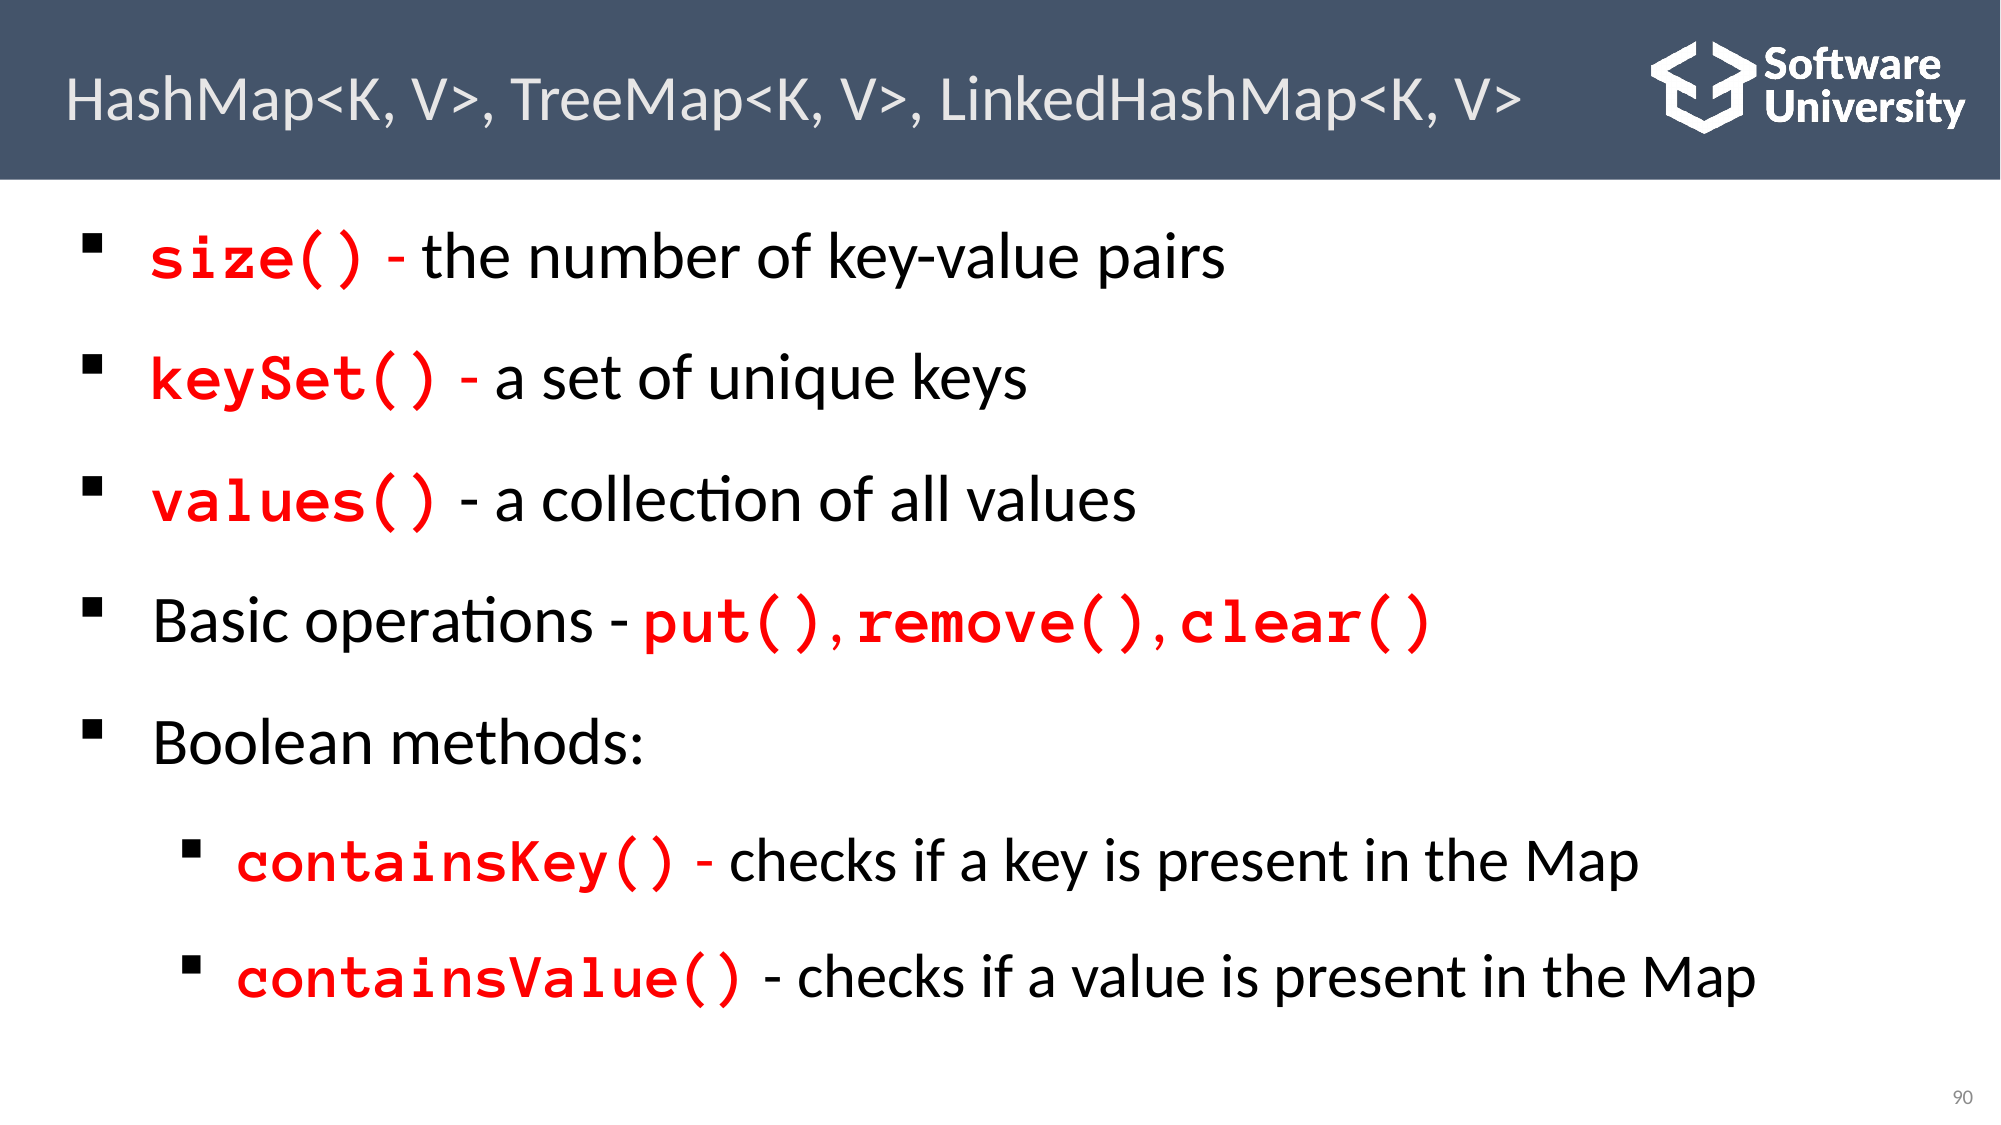

# HashMap<K, V>, TreeMap<K, V>, LinkedHashMap<K, V>
size() - the number of key-value pairs
keySet() - a set of unique keys
values() - a collection of all values
Basic operations - put(), remove(), clear()
Boolean methods:
containsKey() - checks if a key is present in the Map
containsValue() - checks if a value is present in the Map
90